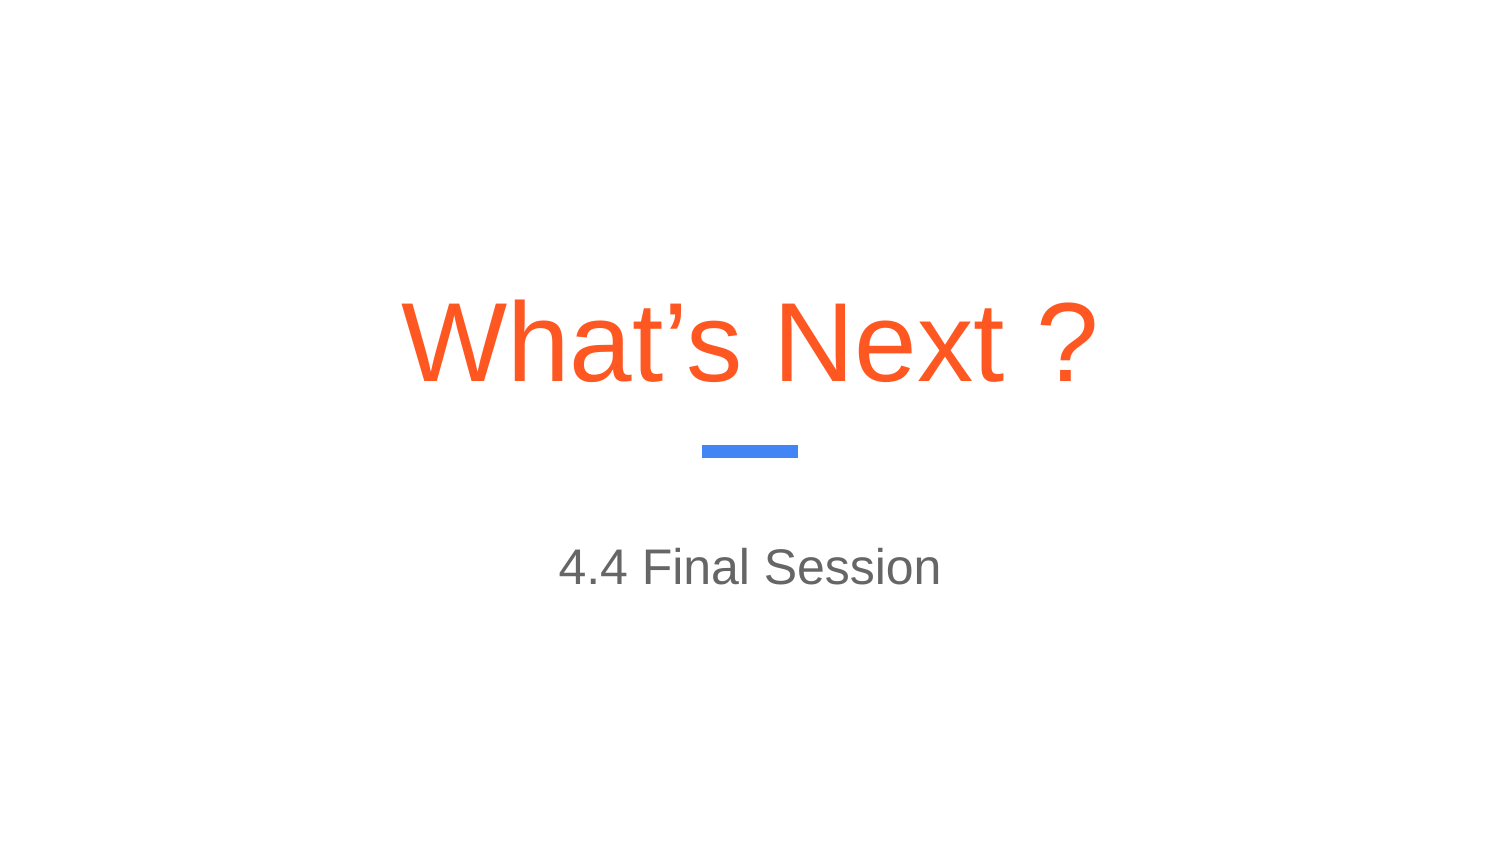

# What’s Next ?
4.4 Final Session